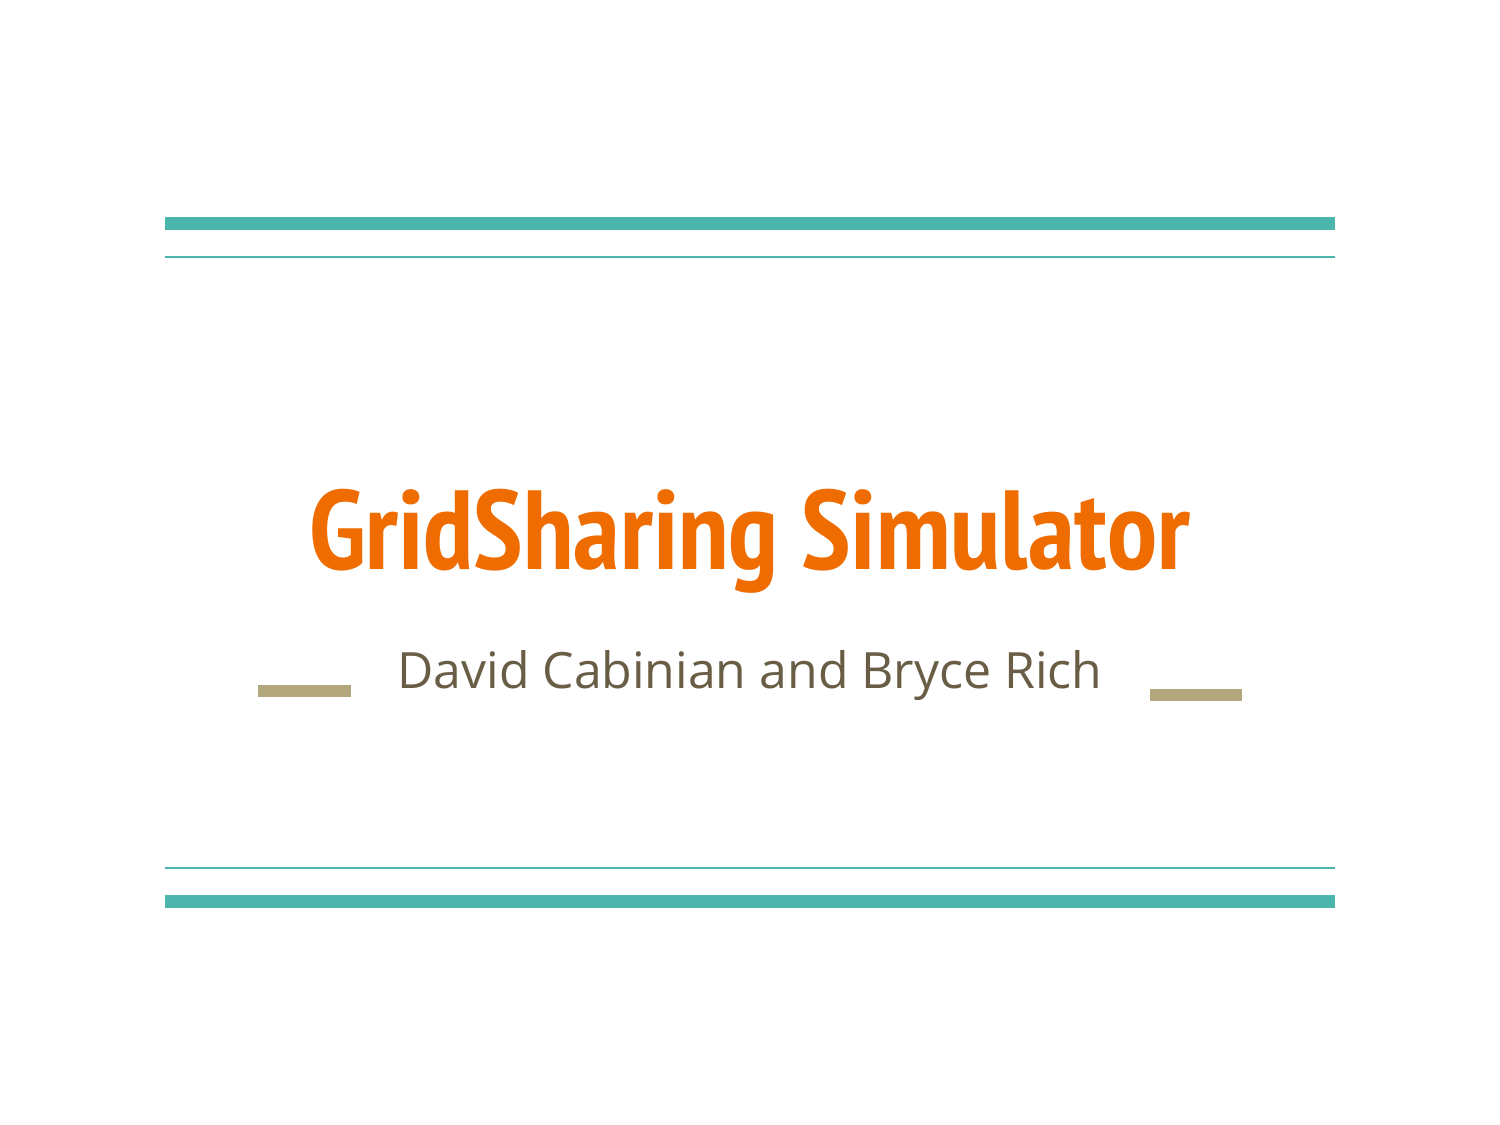

# GridSharing Simulator
David Cabinian and Bryce Rich